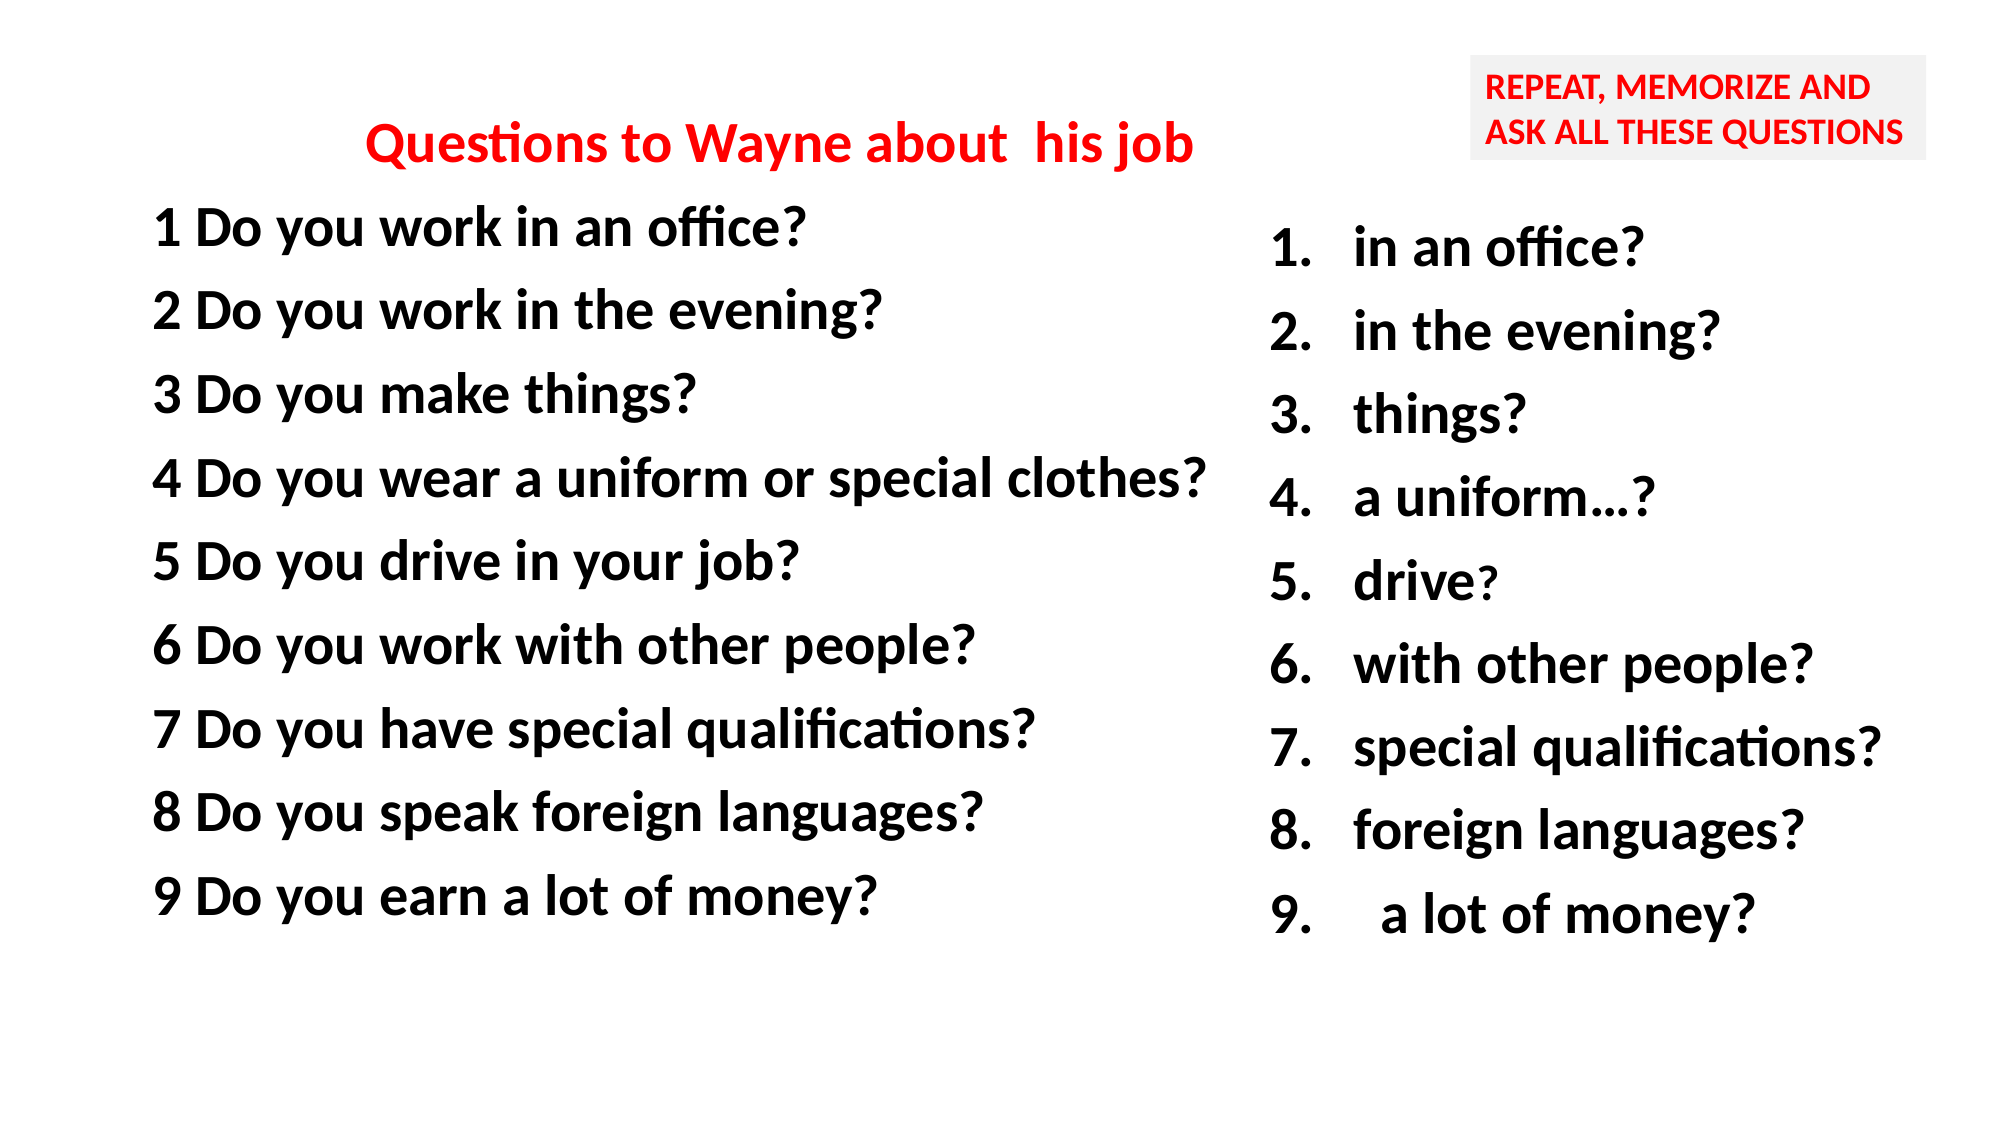

REPEAT, MEMORIZE AND ASK ALL THESE QUESTIONS
Questions to Wayne about  his job
1 Do you work in an office?
2 Do you work in the evening?
3 Do you make things?
4 Do you wear a uniform or special clothes?
5 Do you drive in your job?
6 Do you work with other people?
7 Do you have special qualifications?
8 Do you speak foreign languages?
9 Do you earn a lot of money?

in an office?
in the evening?
things?
a uniform…?
drive?
with other people?
special qualifications?
foreign languages?
9.     a lot of money?